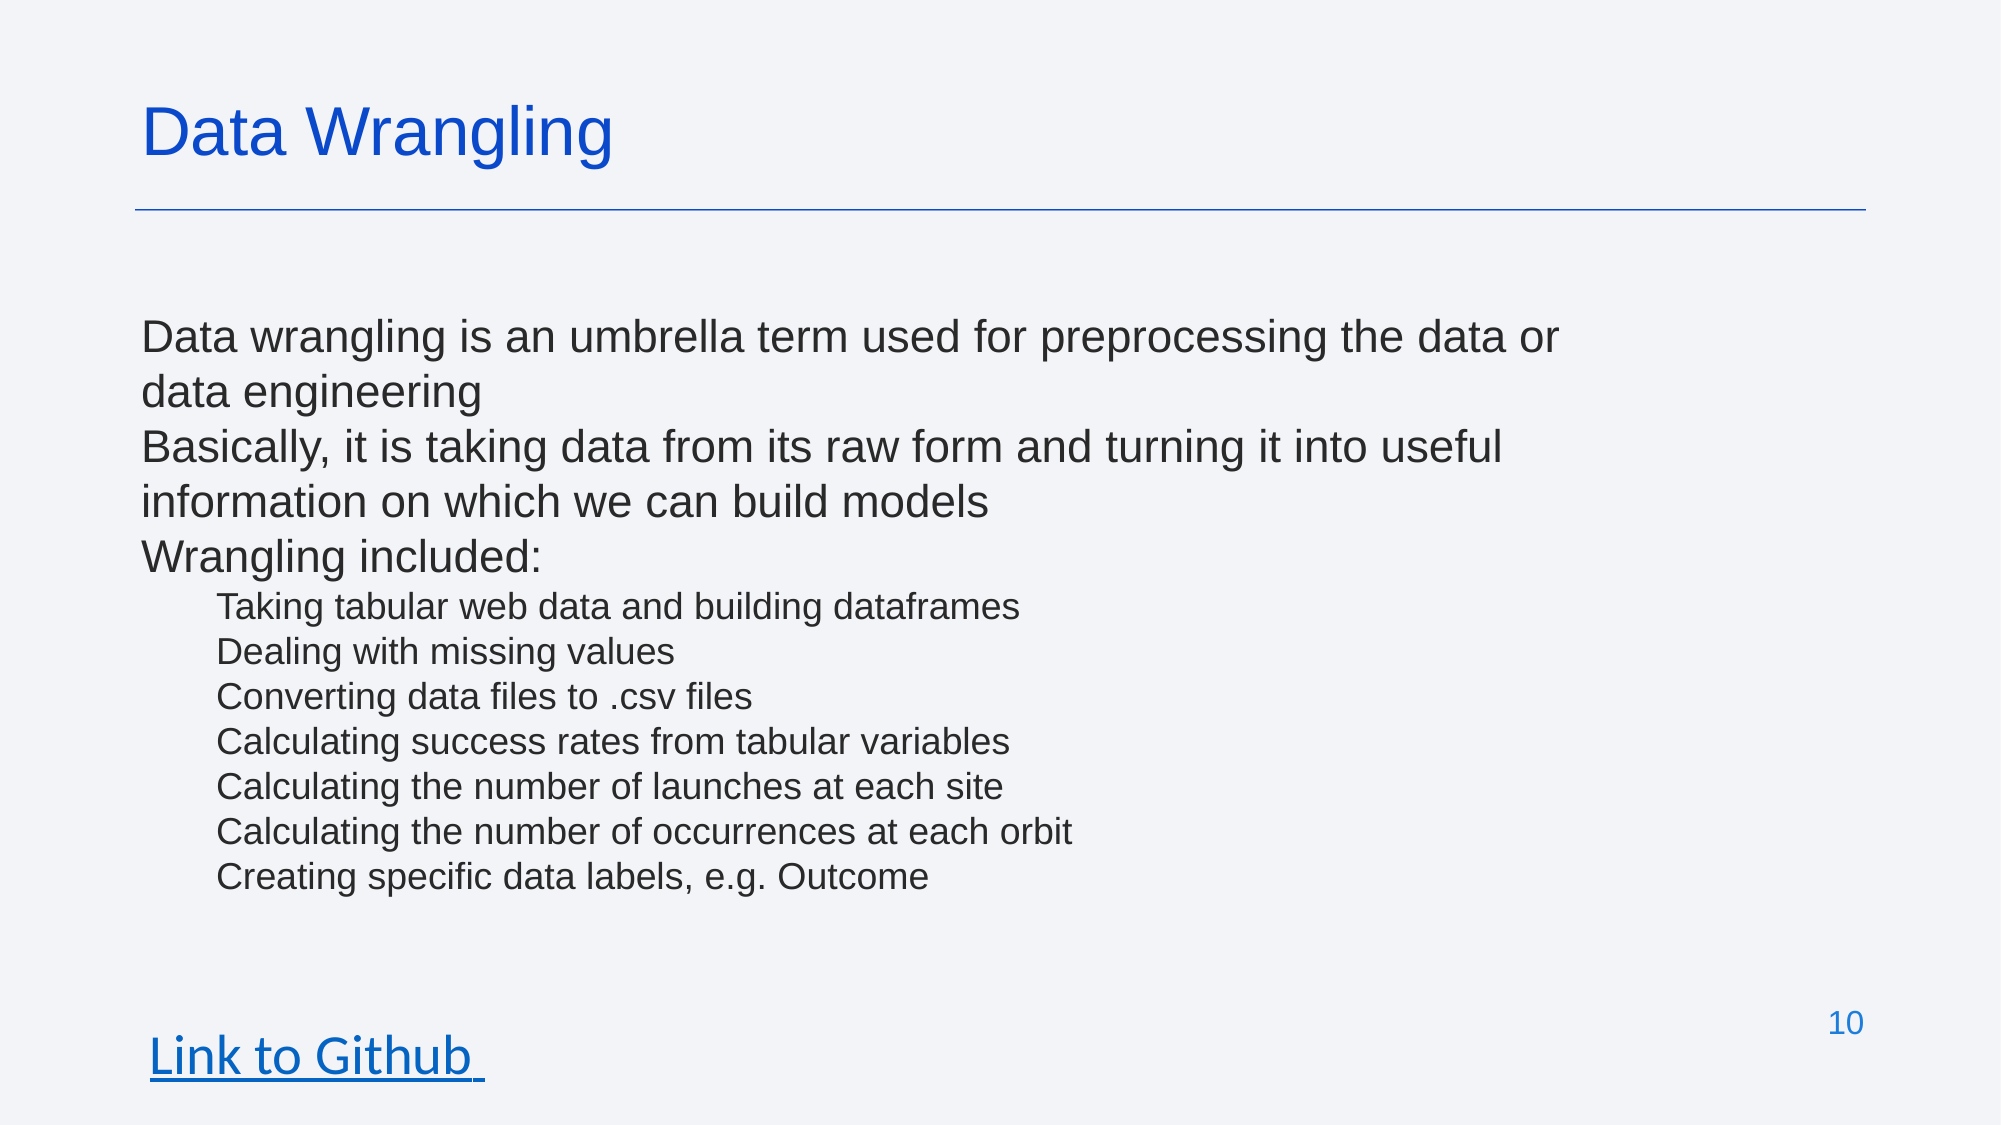

Data Wrangling
Data wrangling is an umbrella term used for preprocessing the data or data engineering
Basically, it is taking data from its raw form and turning it into useful information on which we can build models
Wrangling included:
Taking tabular web data and building dataframes
Dealing with missing values
Converting data files to .csv files
Calculating success rates from tabular variables
Calculating the number of launches at each site
Calculating the number of occurrences at each orbit
Creating specific data labels, e.g. Outcome

10
Link to Github